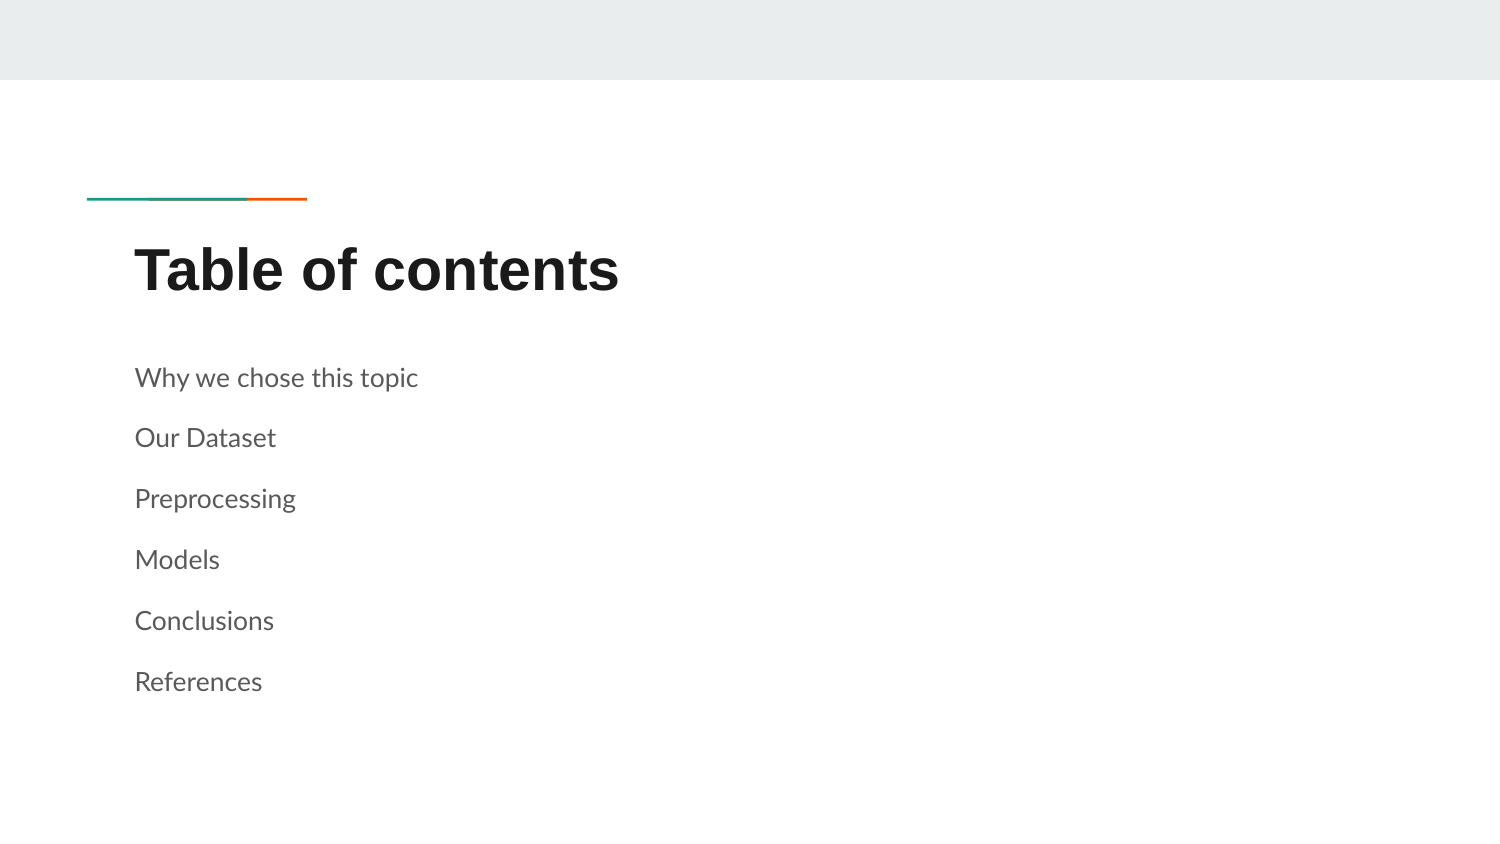

# Table of contents
Why we chose this topic
Our Dataset
Preprocessing
Models
Conclusions
References